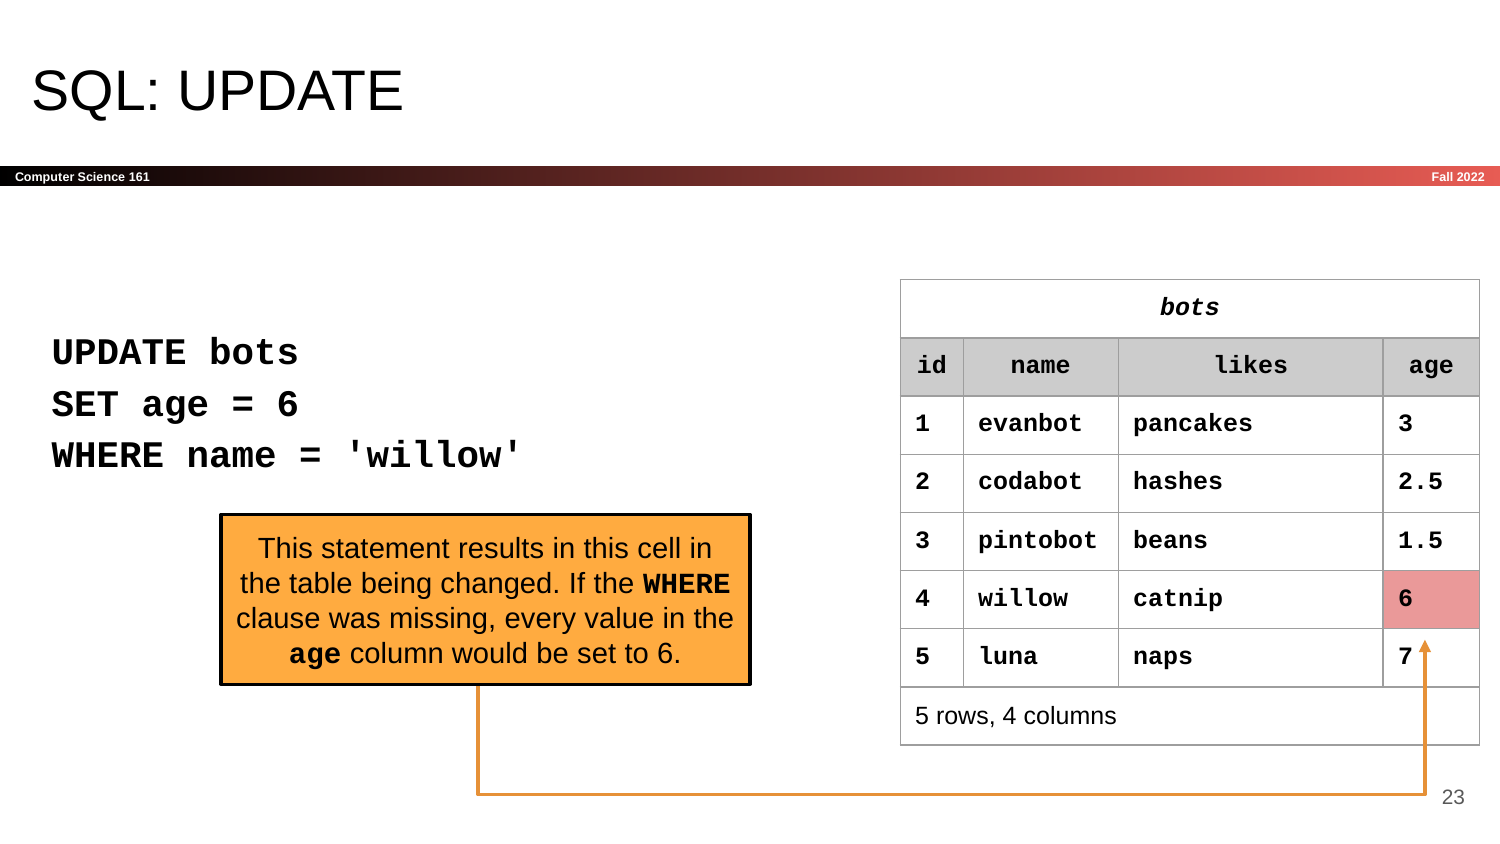

# SQL: UPDATE
| bots |  |  |  |
| --- | --- | --- | --- |
| id | name | likes | age |
| 1 | evanbot | pancakes | 3 |
| 2 | codabot | hashes | 2.5 |
| 3 | pintobot | beans | 1.5 |
| 4 | willow | catnip | 6 |
| 5 | luna | naps | 7 |
| 5 rows, 4 columns |  |  |  |
UPDATE bots
SET age = 6
WHERE name = 'willow'
This statement results in this cell in the table being changed. If the WHERE clause was missing, every value in the age column would be set to 6.

23